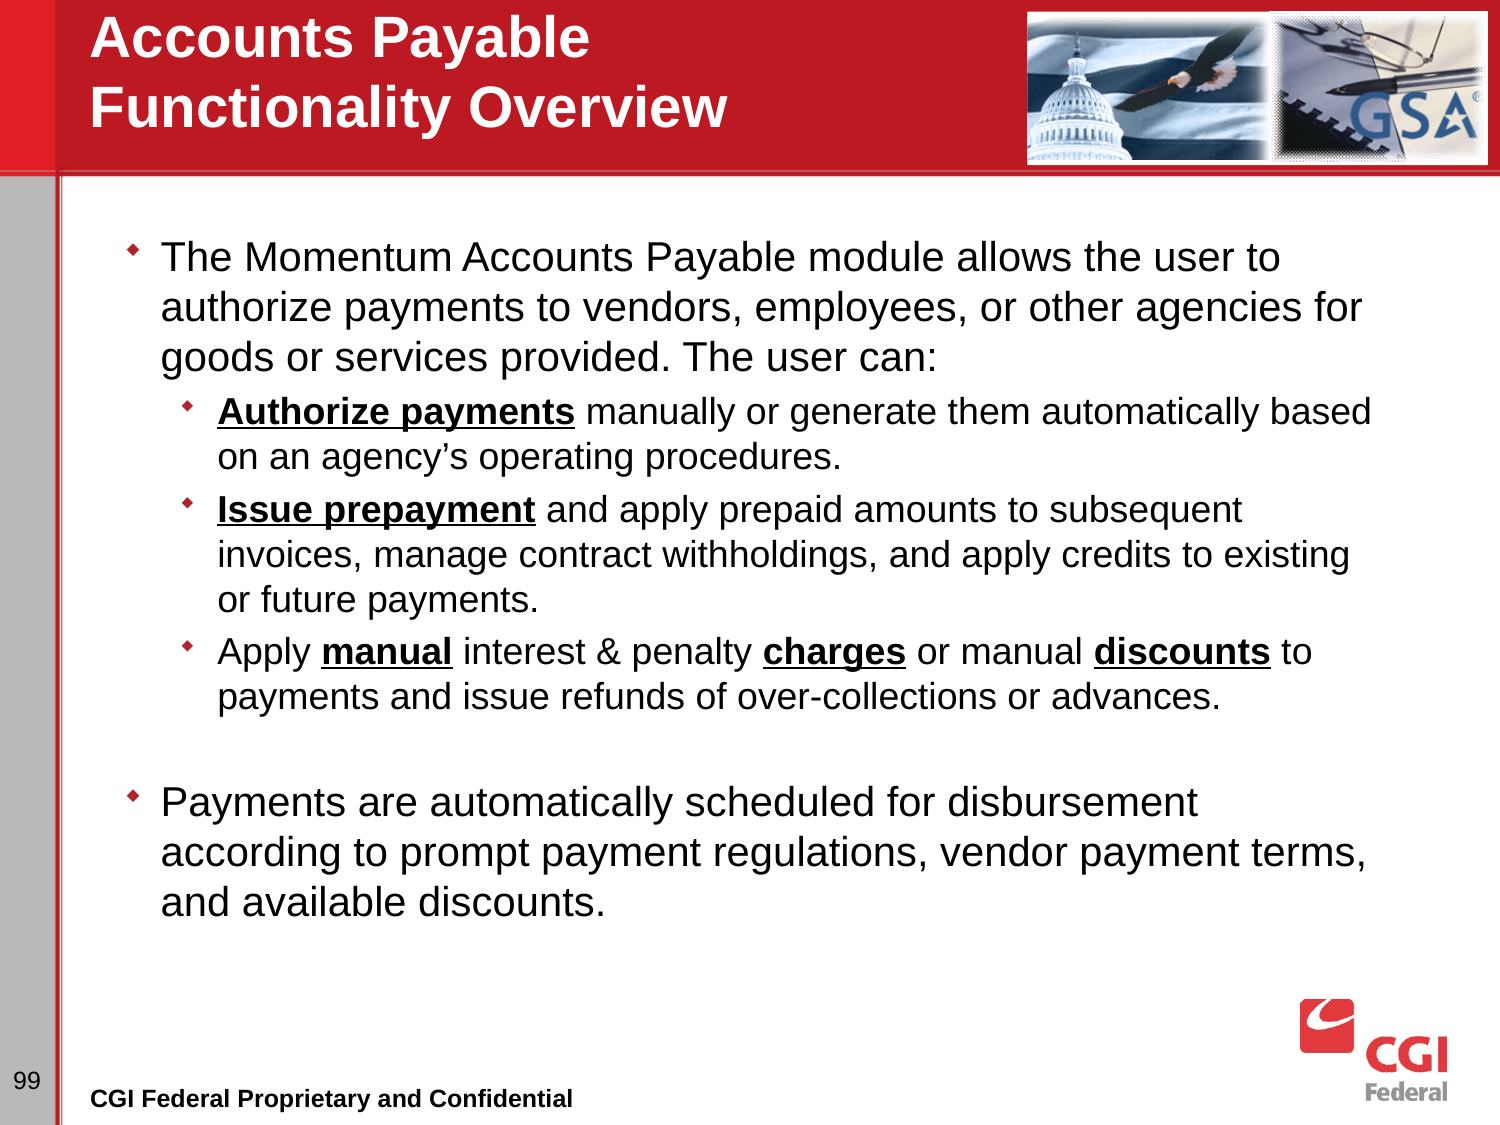

# Accounts Payable Functionality Overview
The Momentum Accounts Payable module allows the user to authorize payments to vendors, employees, or other agencies for goods or services provided. The user can:
Authorize payments manually or generate them automatically based on an agency’s operating procedures.
Issue prepayment and apply prepaid amounts to subsequent invoices, manage contract withholdings, and apply credits to existing or future payments.
Apply manual interest & penalty charges or manual discounts to payments and issue refunds of over-collections or advances.

Payments are automatically scheduled for disbursement according to prompt payment regulations, vendor payment terms, and available discounts.

99
CGI Federal Proprietary and Confidential